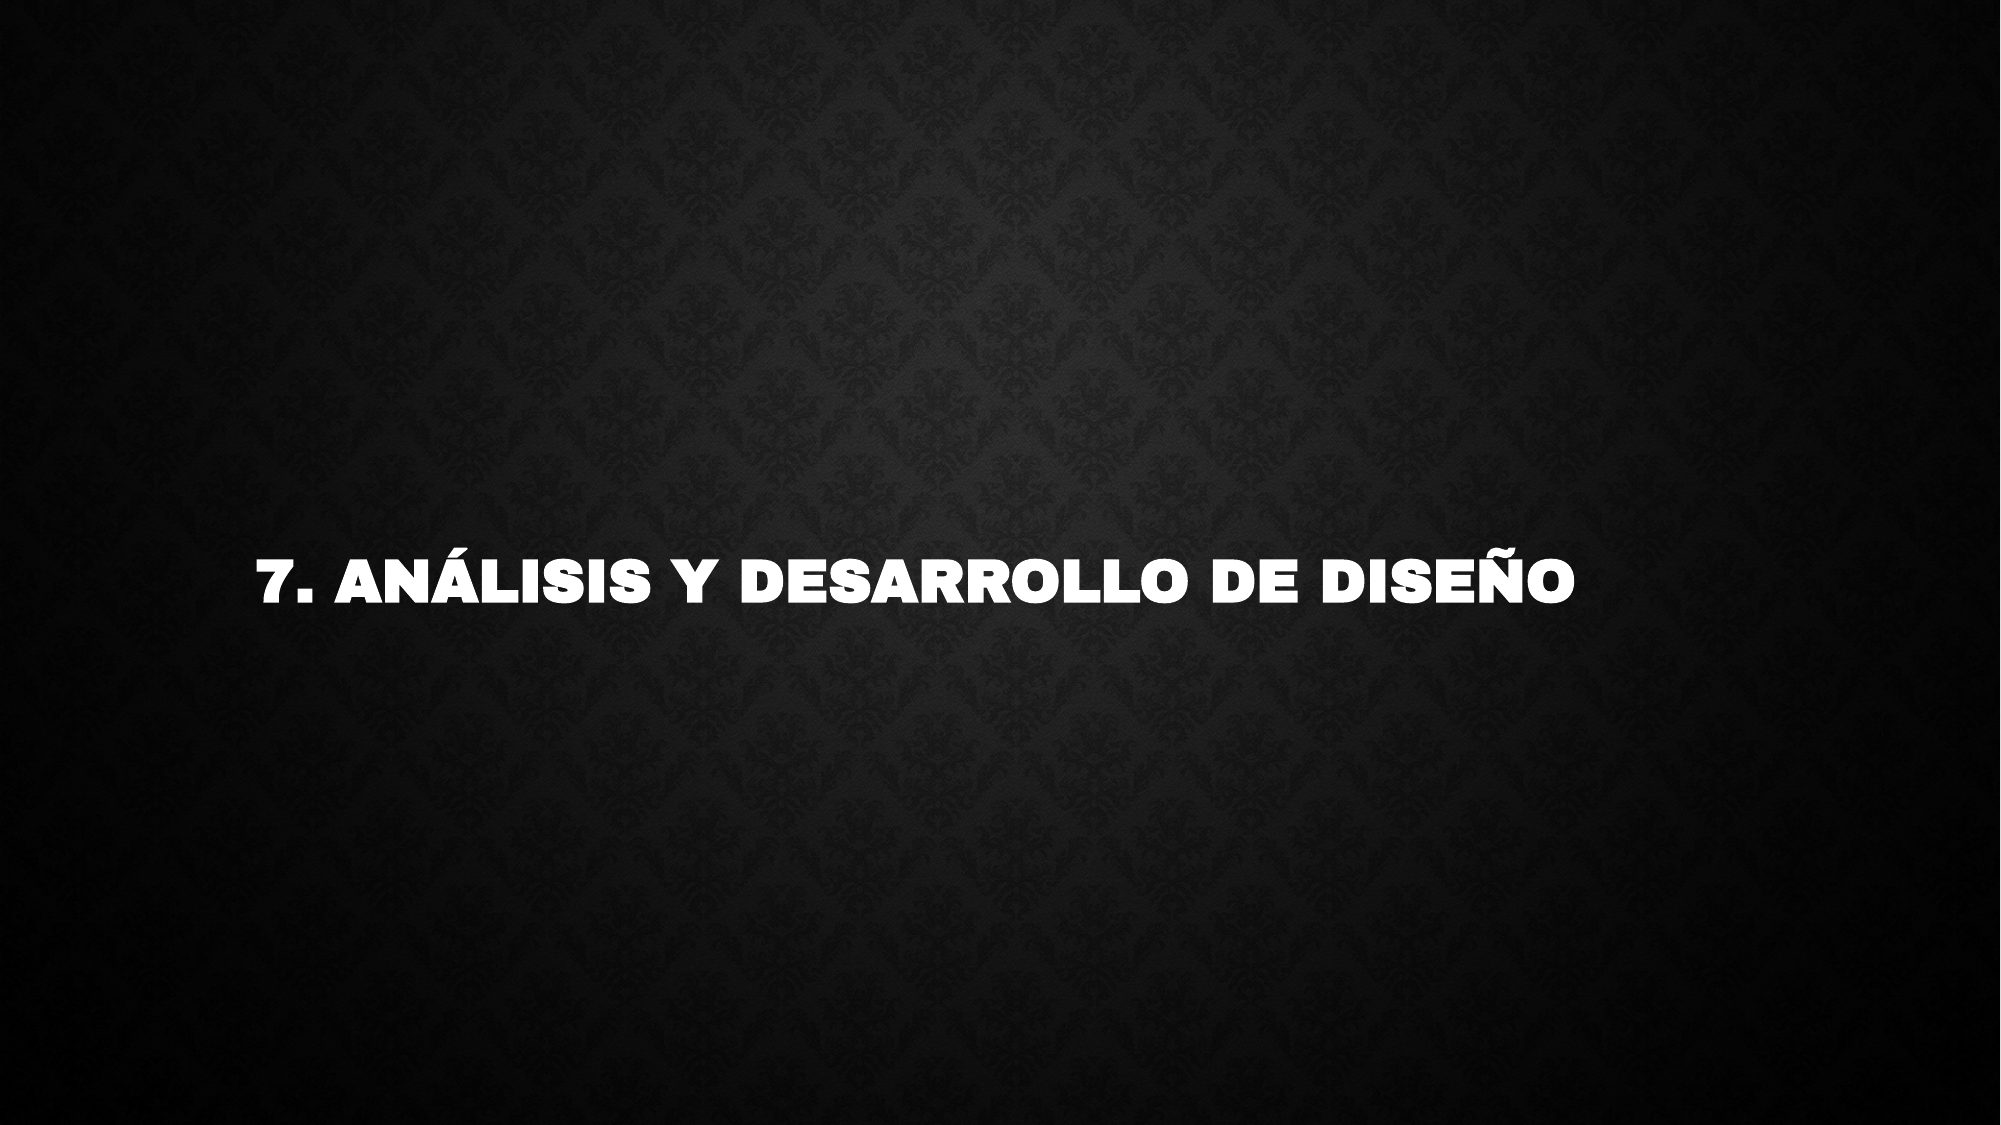

# 7. Análisis y Desarrollo de Diseño